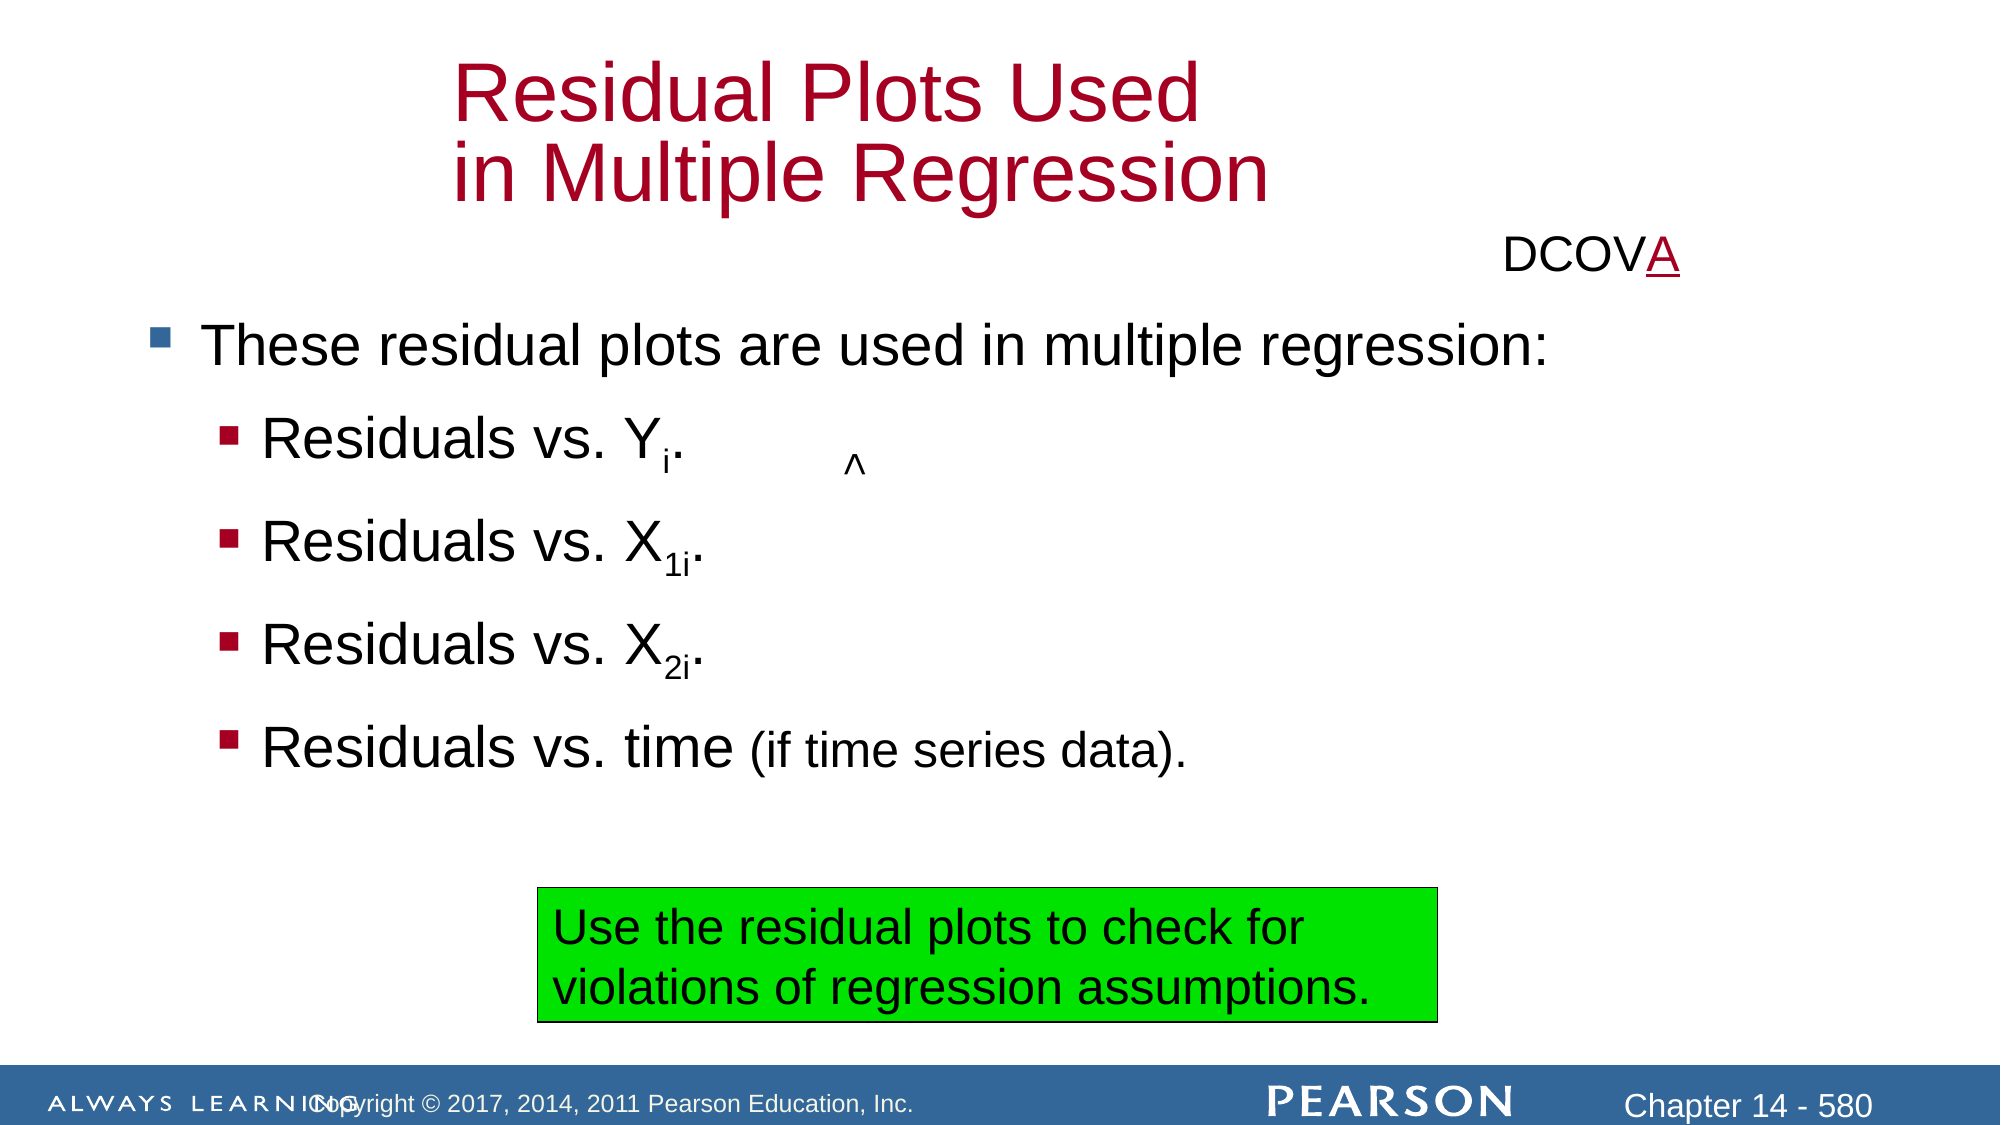

These residual plots are used in multiple regression:
Residuals vs. Yi.
Residuals vs. X1i.
Residuals vs. X2i.
Residuals vs. time (if time series data).
Residual Plots Used
in Multiple Regression
DCOVA
<
Use the residual plots to check for violations of regression assumptions.